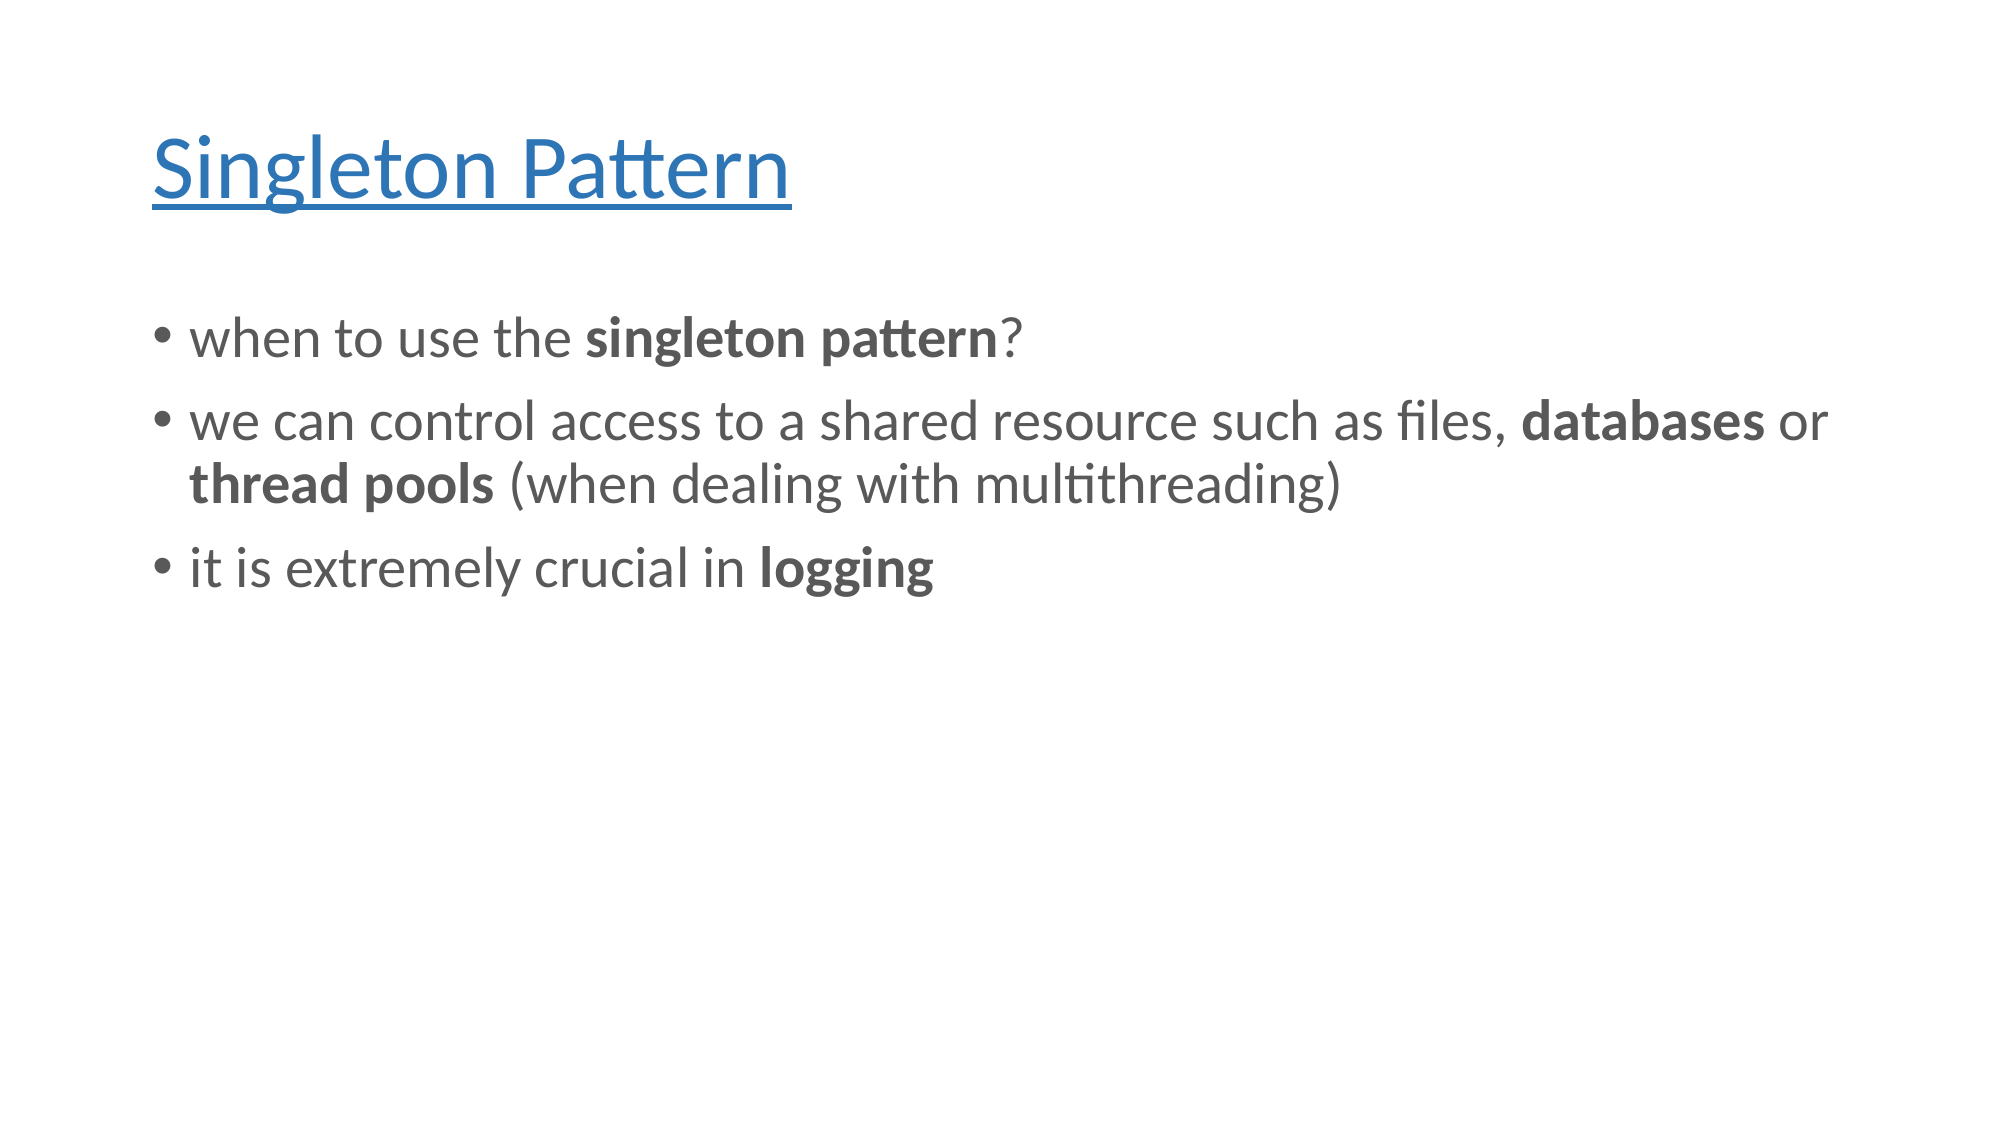

# Singleton Pattern
when to use the singleton pattern?
we can control access to a shared resource such as files, databases or thread pools (when dealing with multithreading)
it is extremely crucial in logging